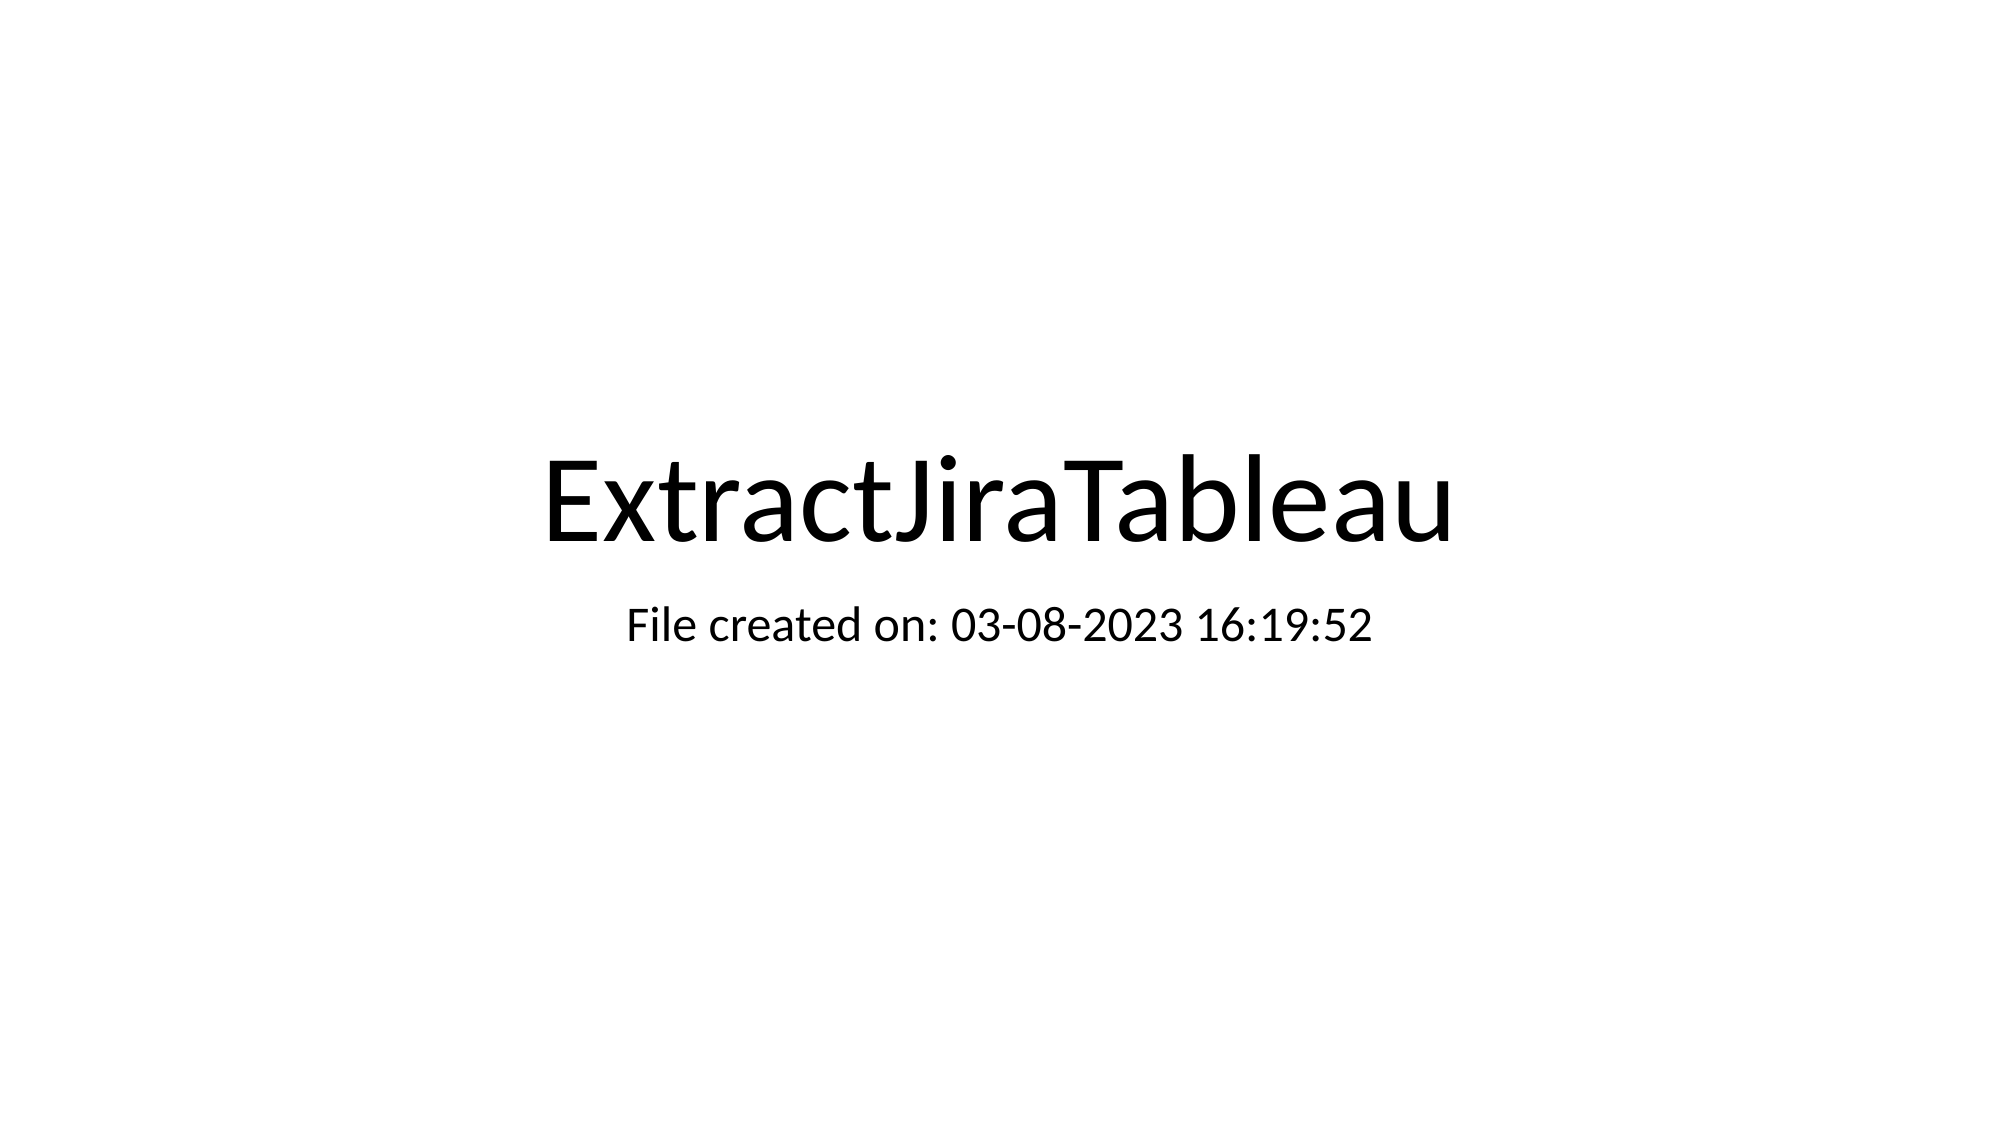

# ExtractJiraTableau
File created on: 03-08-2023 16:19:52